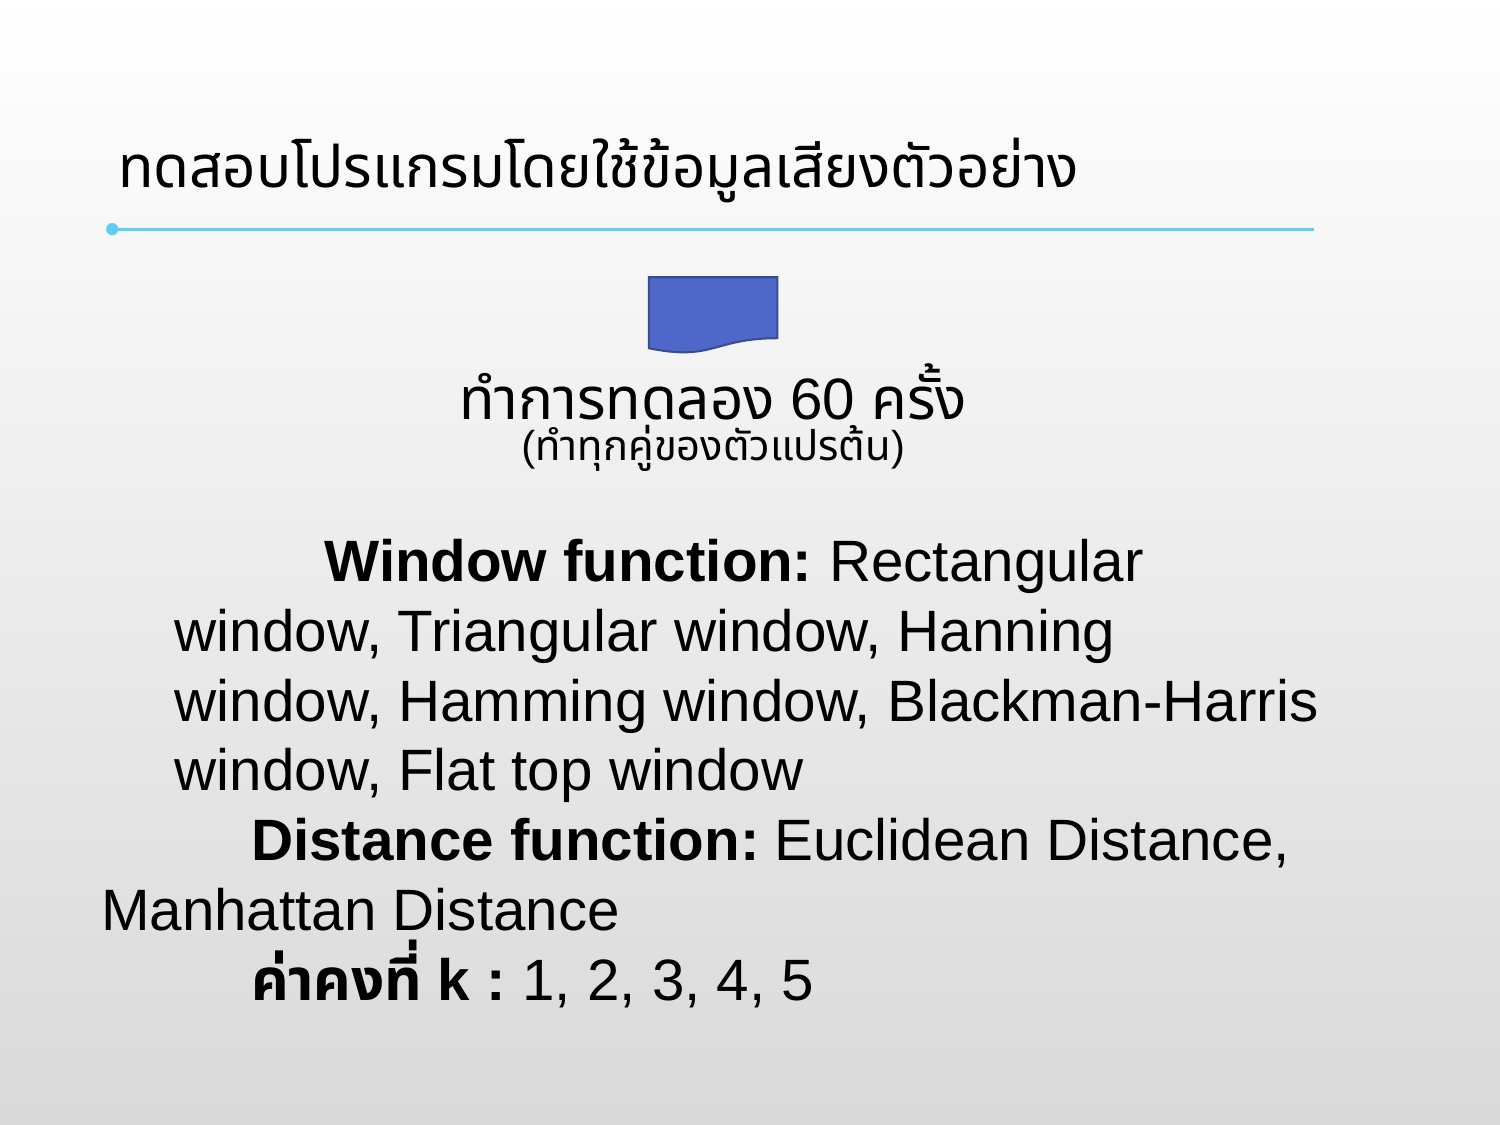

# ทดสอบโปรแกรมโดยใช้ข้อมูลเสียงตัวอย่าง

ทำการทดลอง 60 ครั้ง
(ทำทุกคู่ของตัวแปรต้น)
	Window function: Rectangular window, Triangular window, Hanning window, Hamming window, Blackman-Harris window, Flat top window
	Distance function: Euclidean Distance, Manhattan Distance
	ค่าคงที่ k : 1, 2, 3, 4, 5